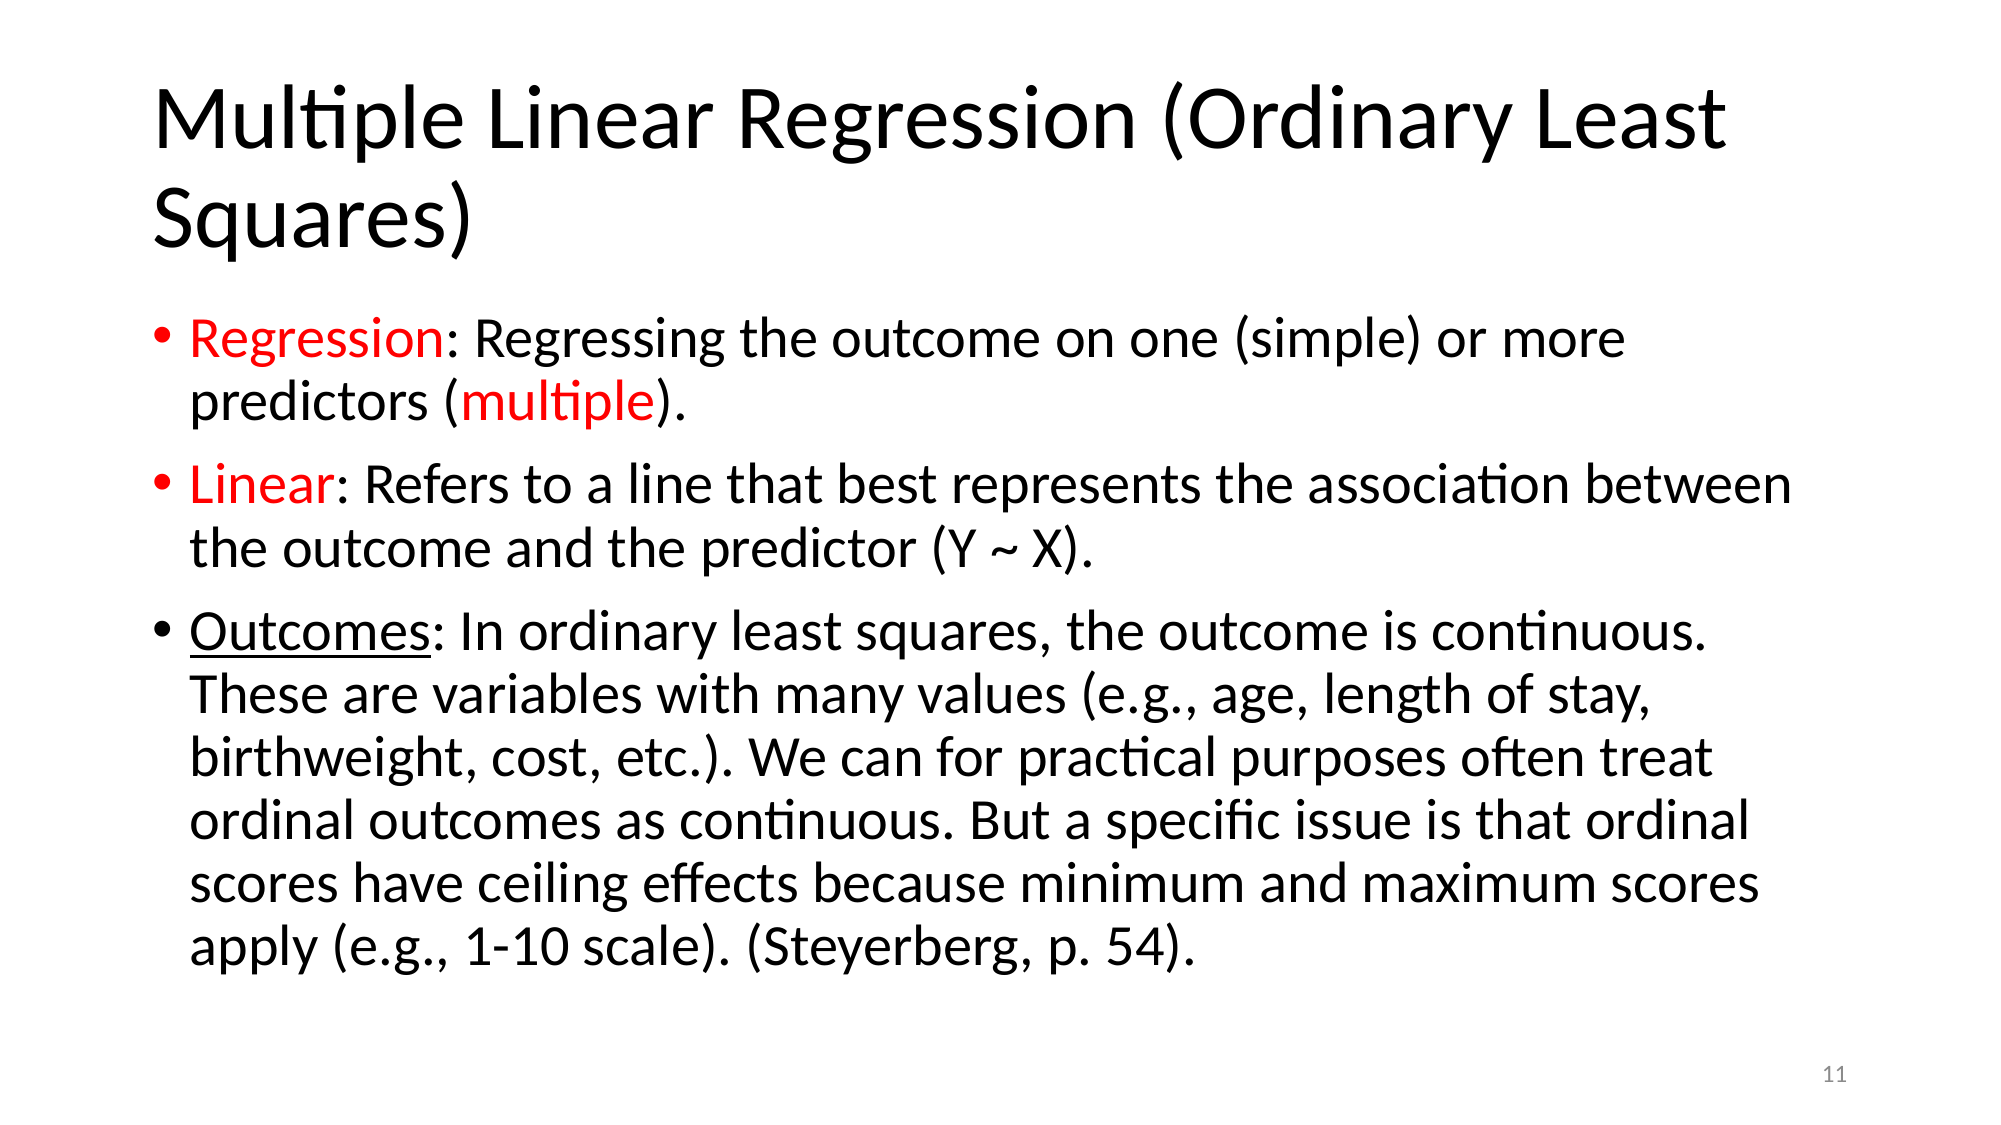

# Multiple Linear Regression (Ordinary Least Squares)
Regression: Regressing the outcome on one (simple) or more predictors (multiple).
Linear: Refers to a line that best represents the association between the outcome and the predictor (Y ~ X).
Outcomes: In ordinary least squares, the outcome is continuous. These are variables with many values (e.g., age, length of stay, birthweight, cost, etc.). We can for practical purposes often treat ordinal outcomes as continuous. But a specific issue is that ordinal scores have ceiling effects because minimum and maximum scores apply (e.g., 1-10 scale). (Steyerberg, p. 54).

11